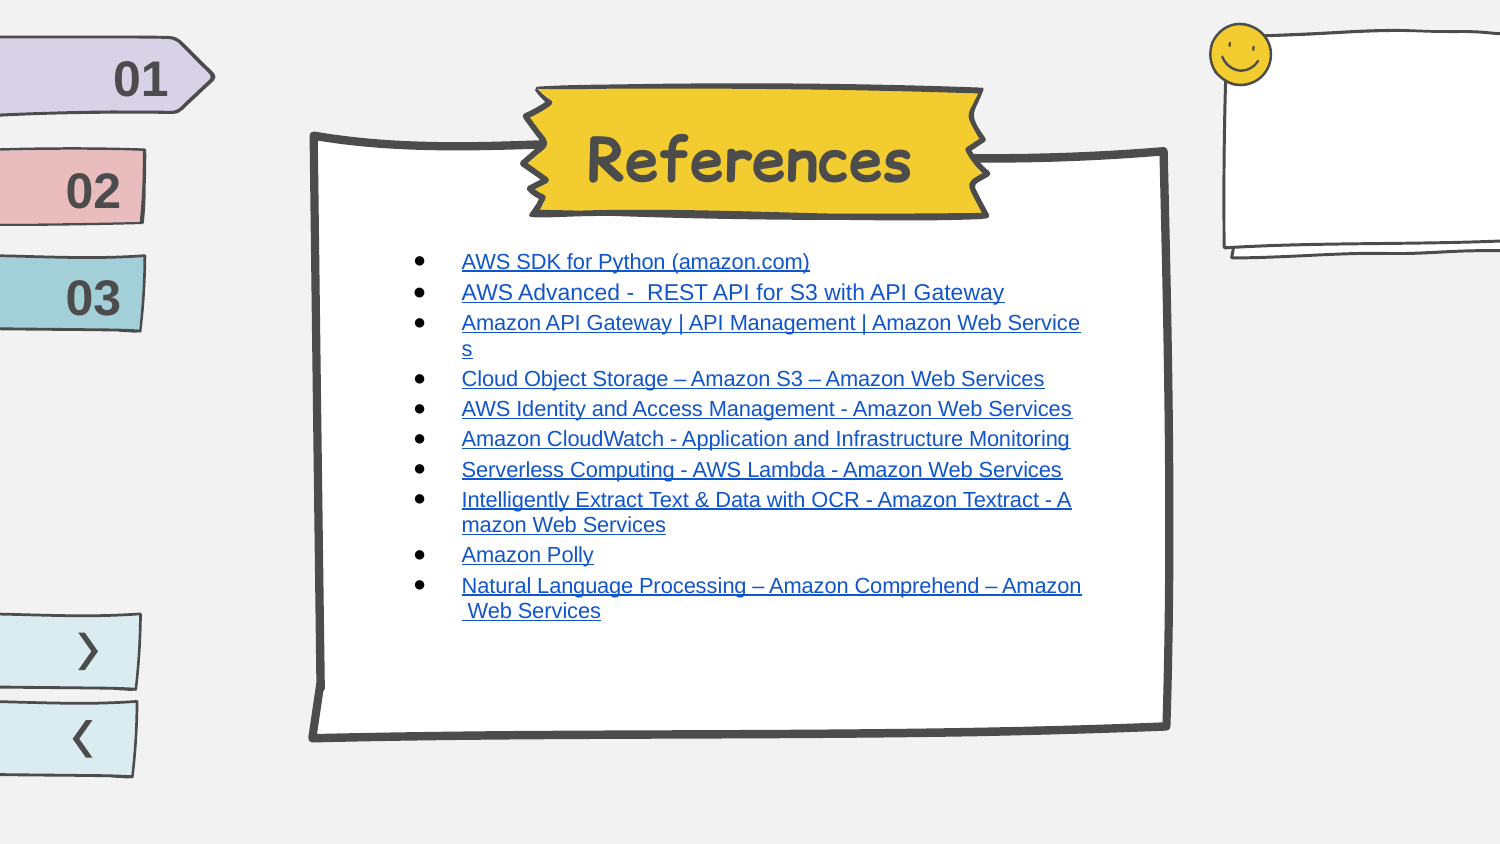

01

# References
02

AWS SDK for Python (amazon.com)
AWS Advanced -  REST API for S3 with API Gateway
Amazon API Gateway | API Management | Amazon Web Services
Cloud Object Storage – Amazon S3 – Amazon Web Services
AWS Identity and Access Management - Amazon Web Services
Amazon CloudWatch - Application and Infrastructure Monitoring
Serverless Computing - AWS Lambda - Amazon Web Services
Intelligently Extract Text & Data with OCR - Amazon Textract - Amazon Web Services
Amazon Polly
Natural Language Processing – Amazon Comprehend – Amazon Web Services
03